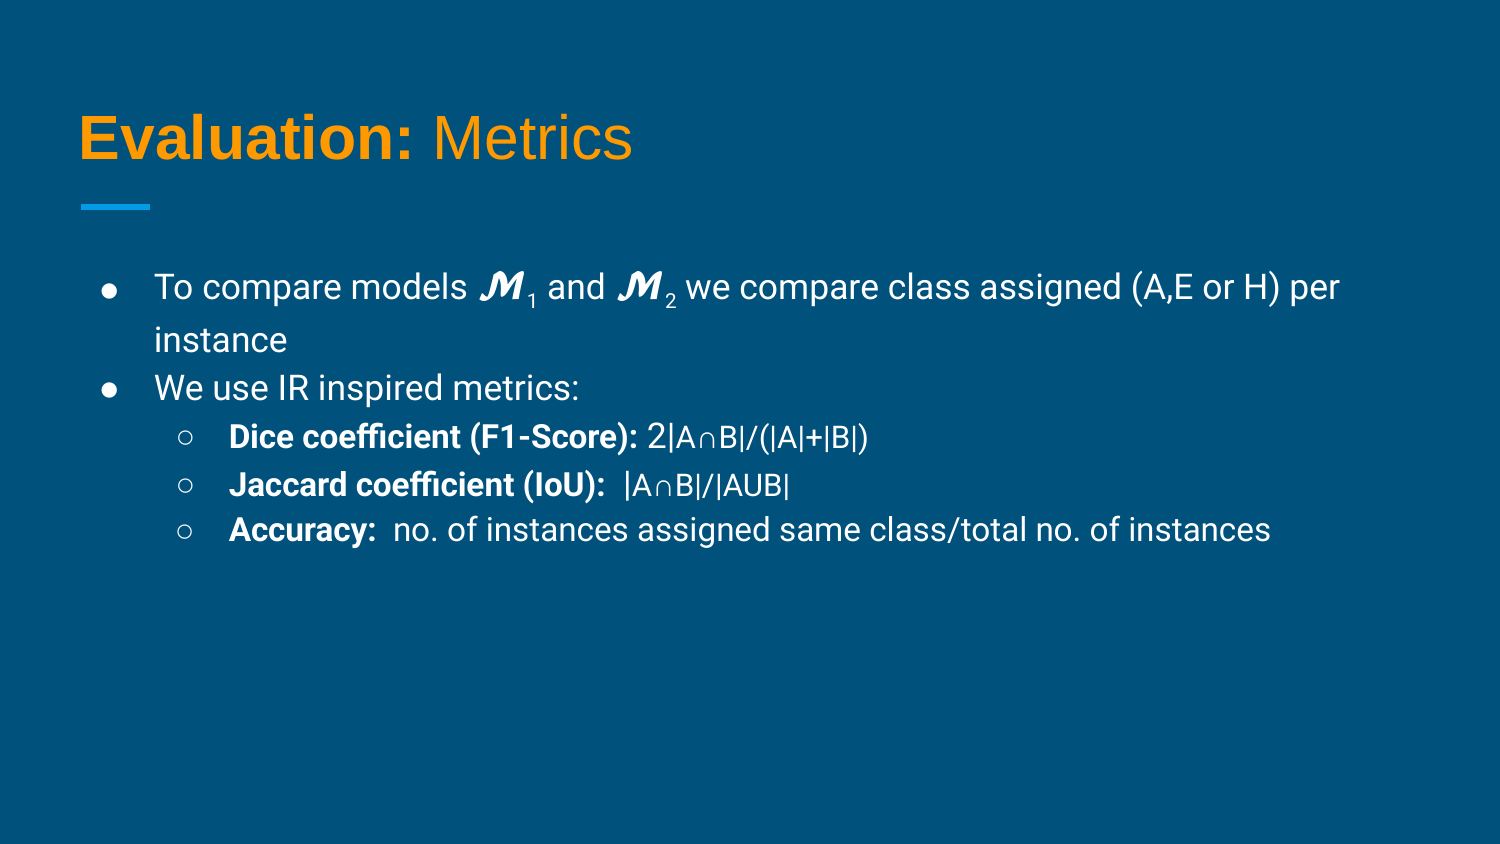

# Evaluation: Metrics
To compare models 𝓜1 and 𝓜2 we compare class assigned (A,E or H) per instance
We use IR inspired metrics:
Dice coefficient (F1-Score): 2|A∩B|/(|A|+|B|)
Jaccard coefficient (IoU):  |A∩B|/|AUB|
Accuracy:  no. of instances assigned same class/total no. of instances